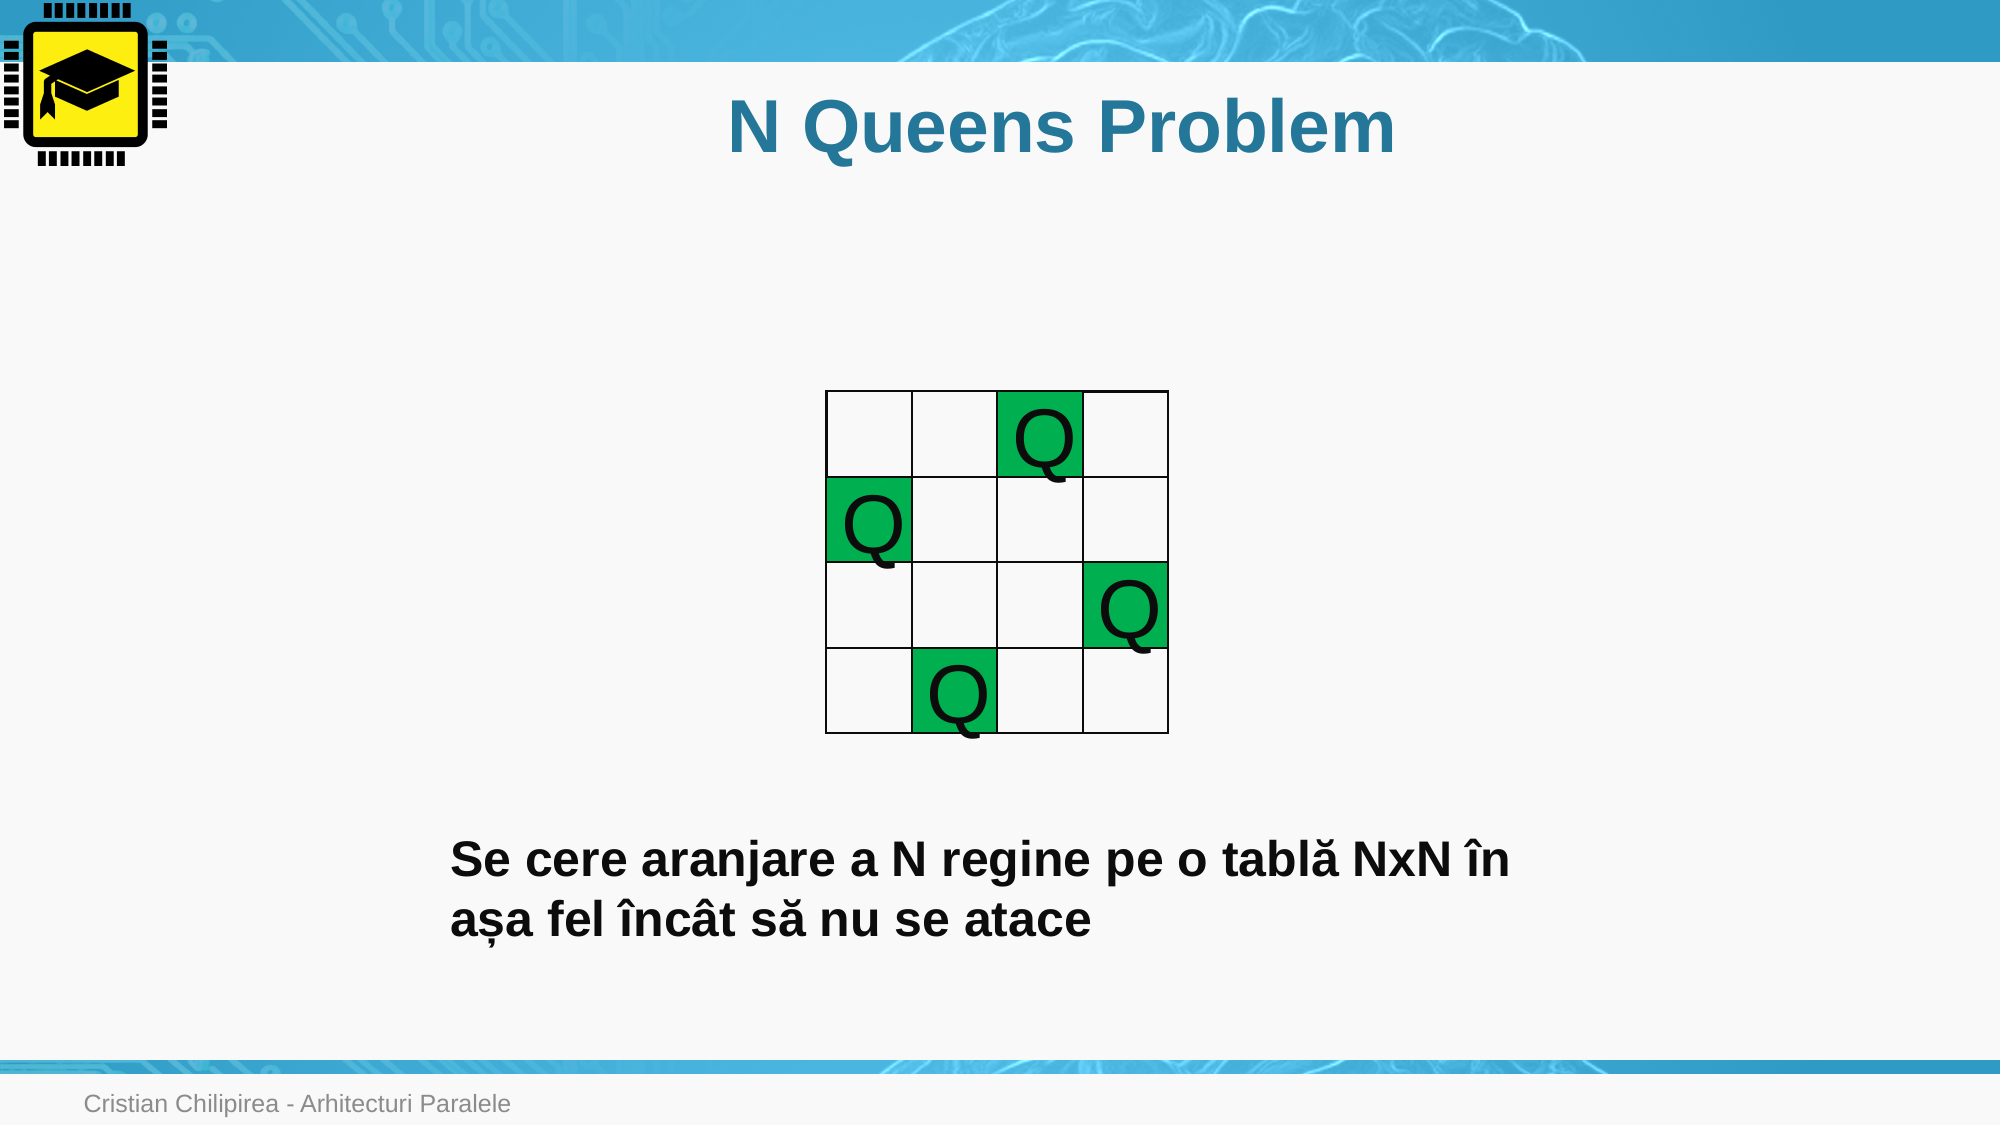

# N Queens Problem

Q

Q

Q

Q

Se cere aranjare a N regine pe o tablă NxN în așa fel încât să nu se atace
Cristian Chilipirea - Arhitecturi Paralele